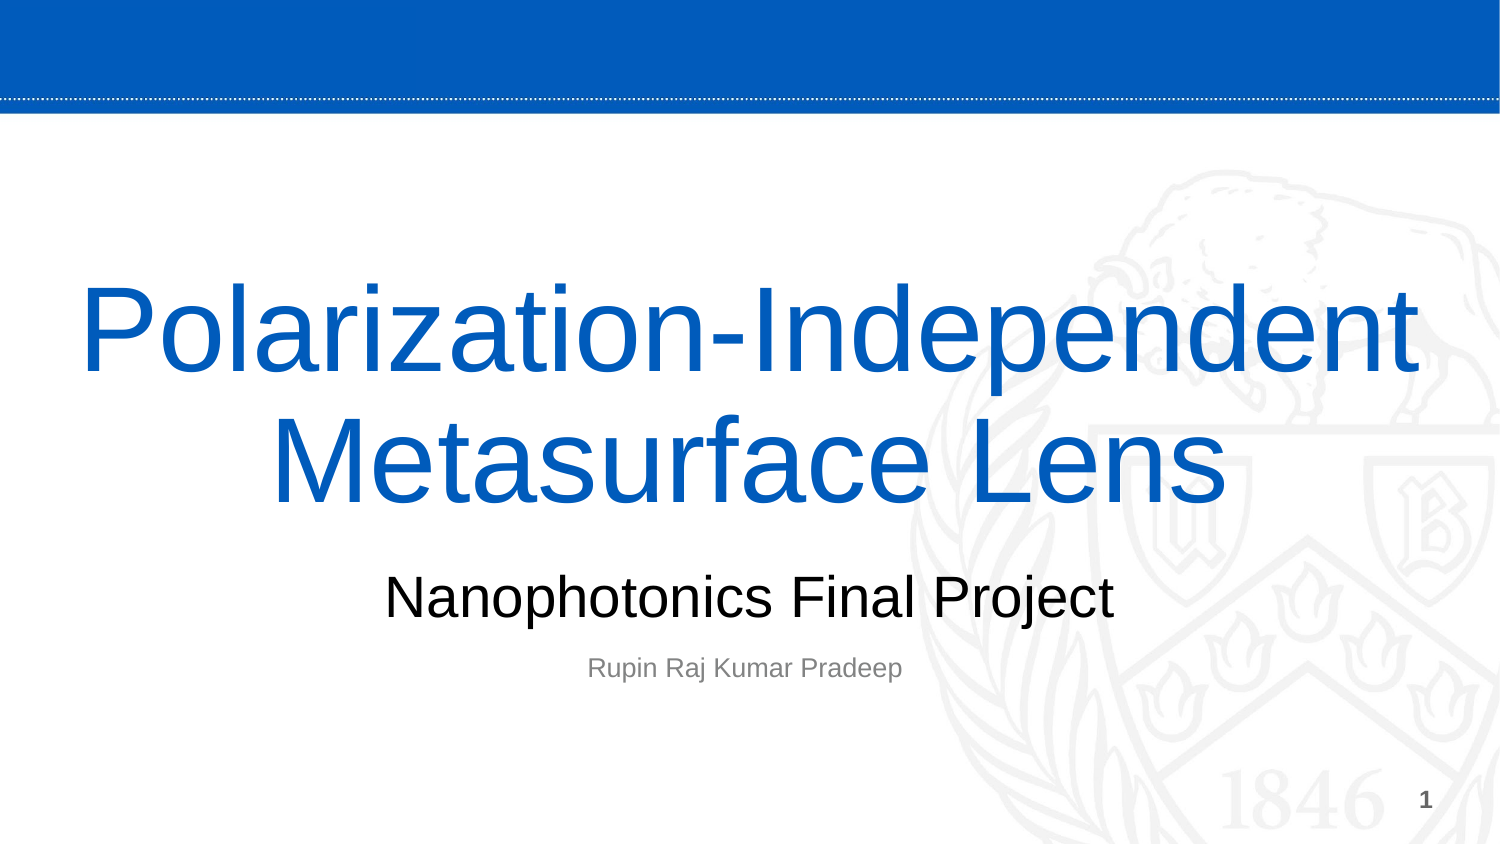

# Polarization-Independent Metasurface Lens
Nanophotonics Final Project
Rupin Raj Kumar Pradeep